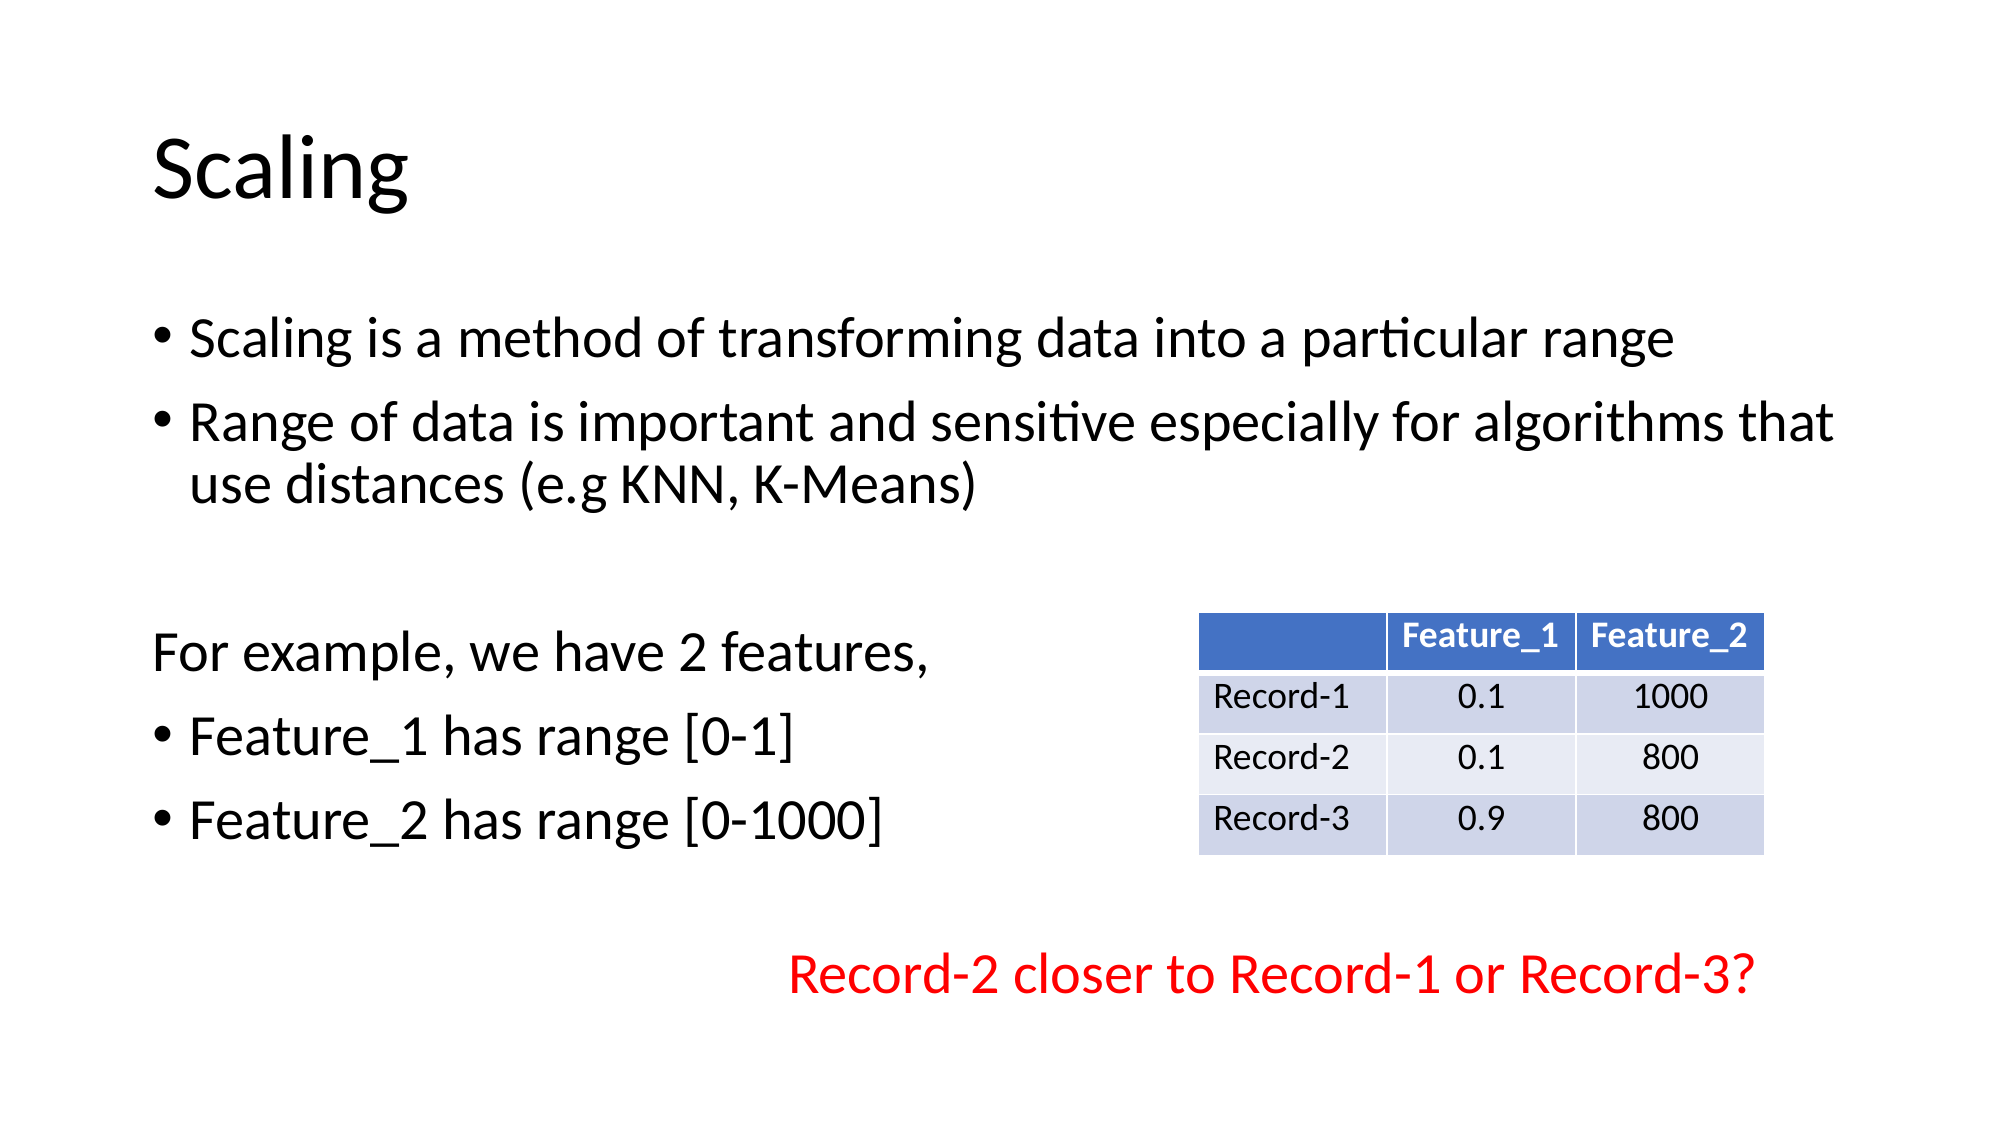

# Scaling
Scaling is a method of transforming data into a particular range
Range of data is important and sensitive especially for algorithms that use distances (e.g KNN, K-Means)

For example, we have 2 features,
Feature_1 has range [0-1]
Feature_2 has range [0-1000]
|  | Feature\_1 | Feature\_2 |
| --- | --- | --- |
| Record-1 | 0.1 | 1000 |
| Record-2 | 0.1 | 800 |
| Record-3 | 0.9 | 800 |
Record-2 closer to Record-1 or Record-3?